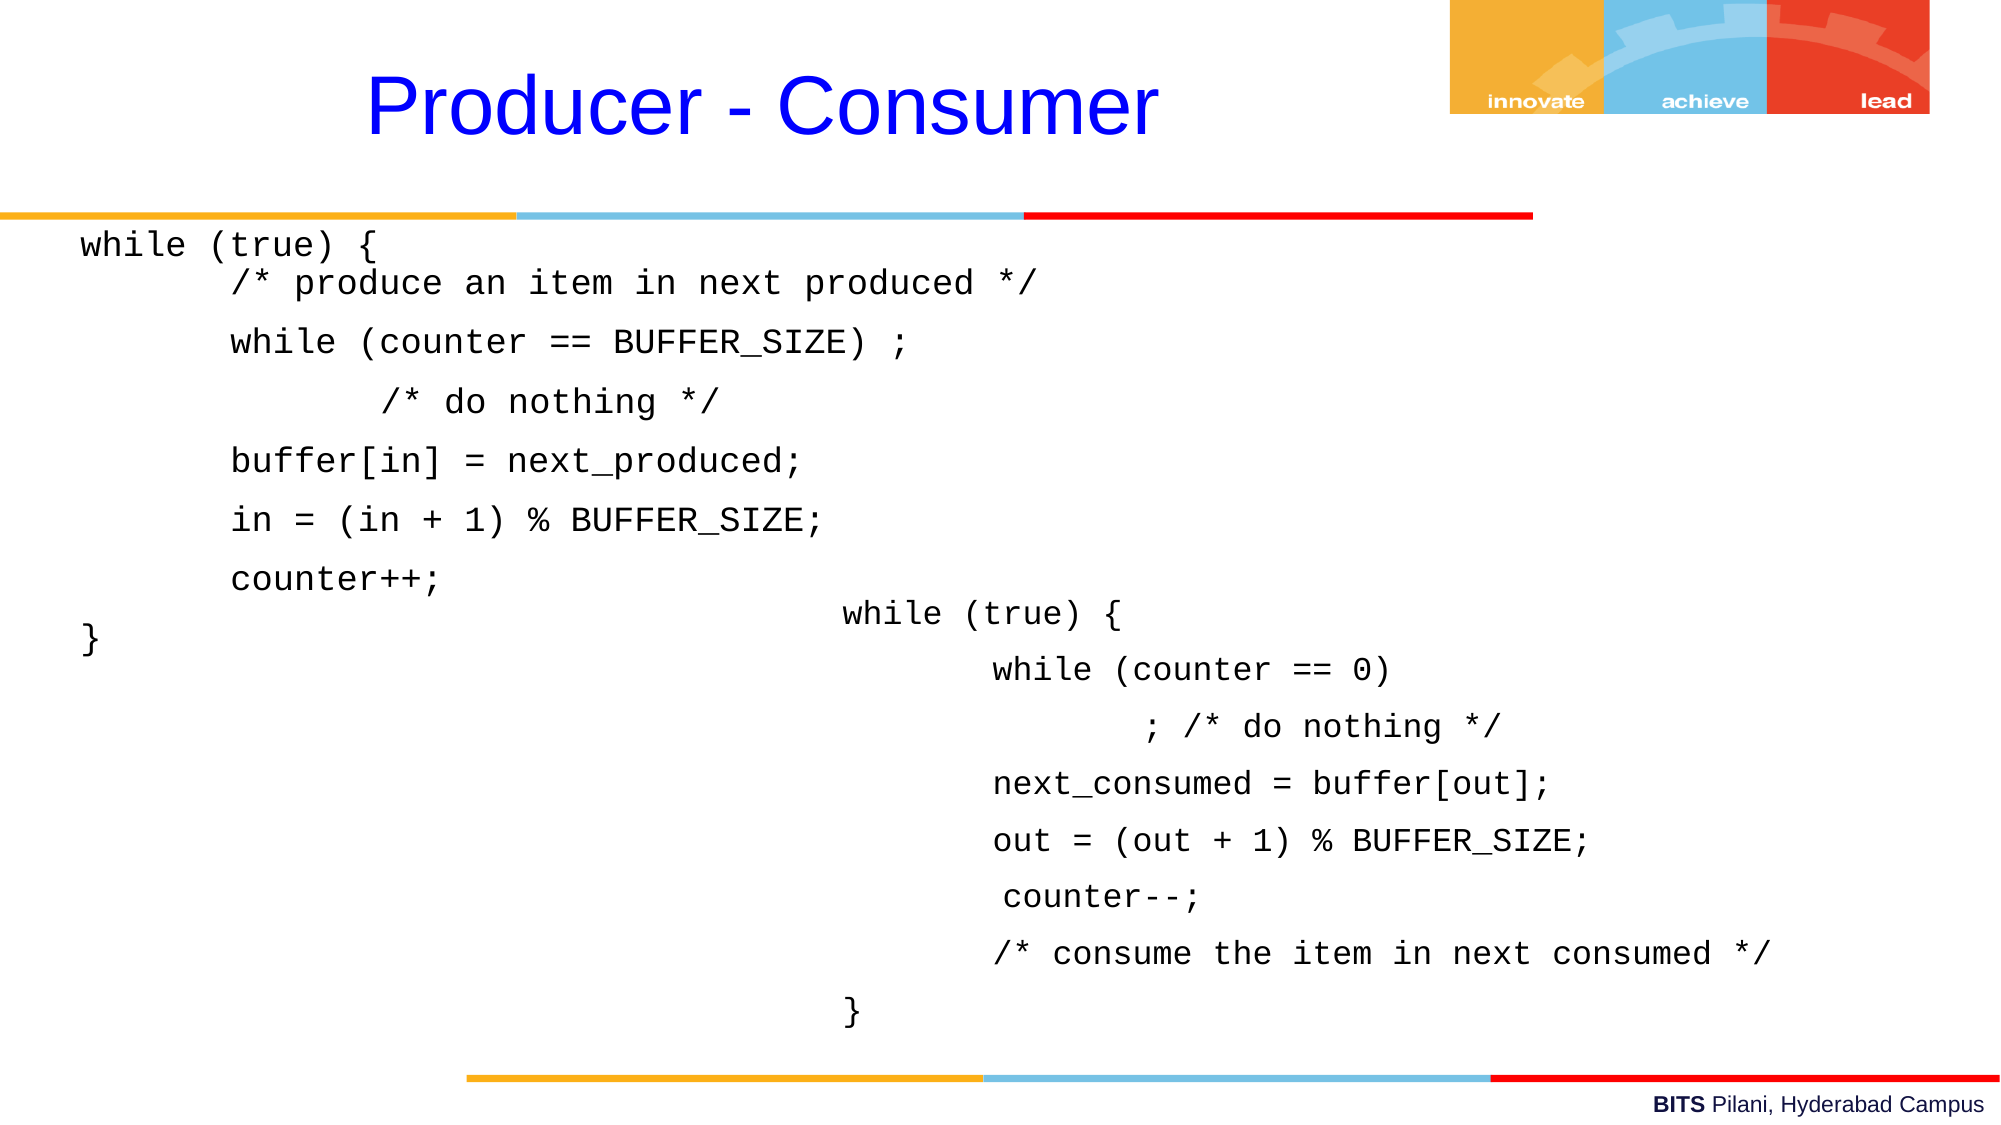

Producer - Consumer
while (true) {
	/* produce an item in next produced */
	while (counter == BUFFER_SIZE) ;
		/* do nothing */
	buffer[in] = next_produced;
	in = (in + 1) % BUFFER_SIZE;
	counter++;
}

while (true) {
	while (counter == 0)
		; /* do nothing */
	next_consumed = buffer[out];
	out = (out + 1) % BUFFER_SIZE;
        counter--;
	/* consume the item in next consumed */
}